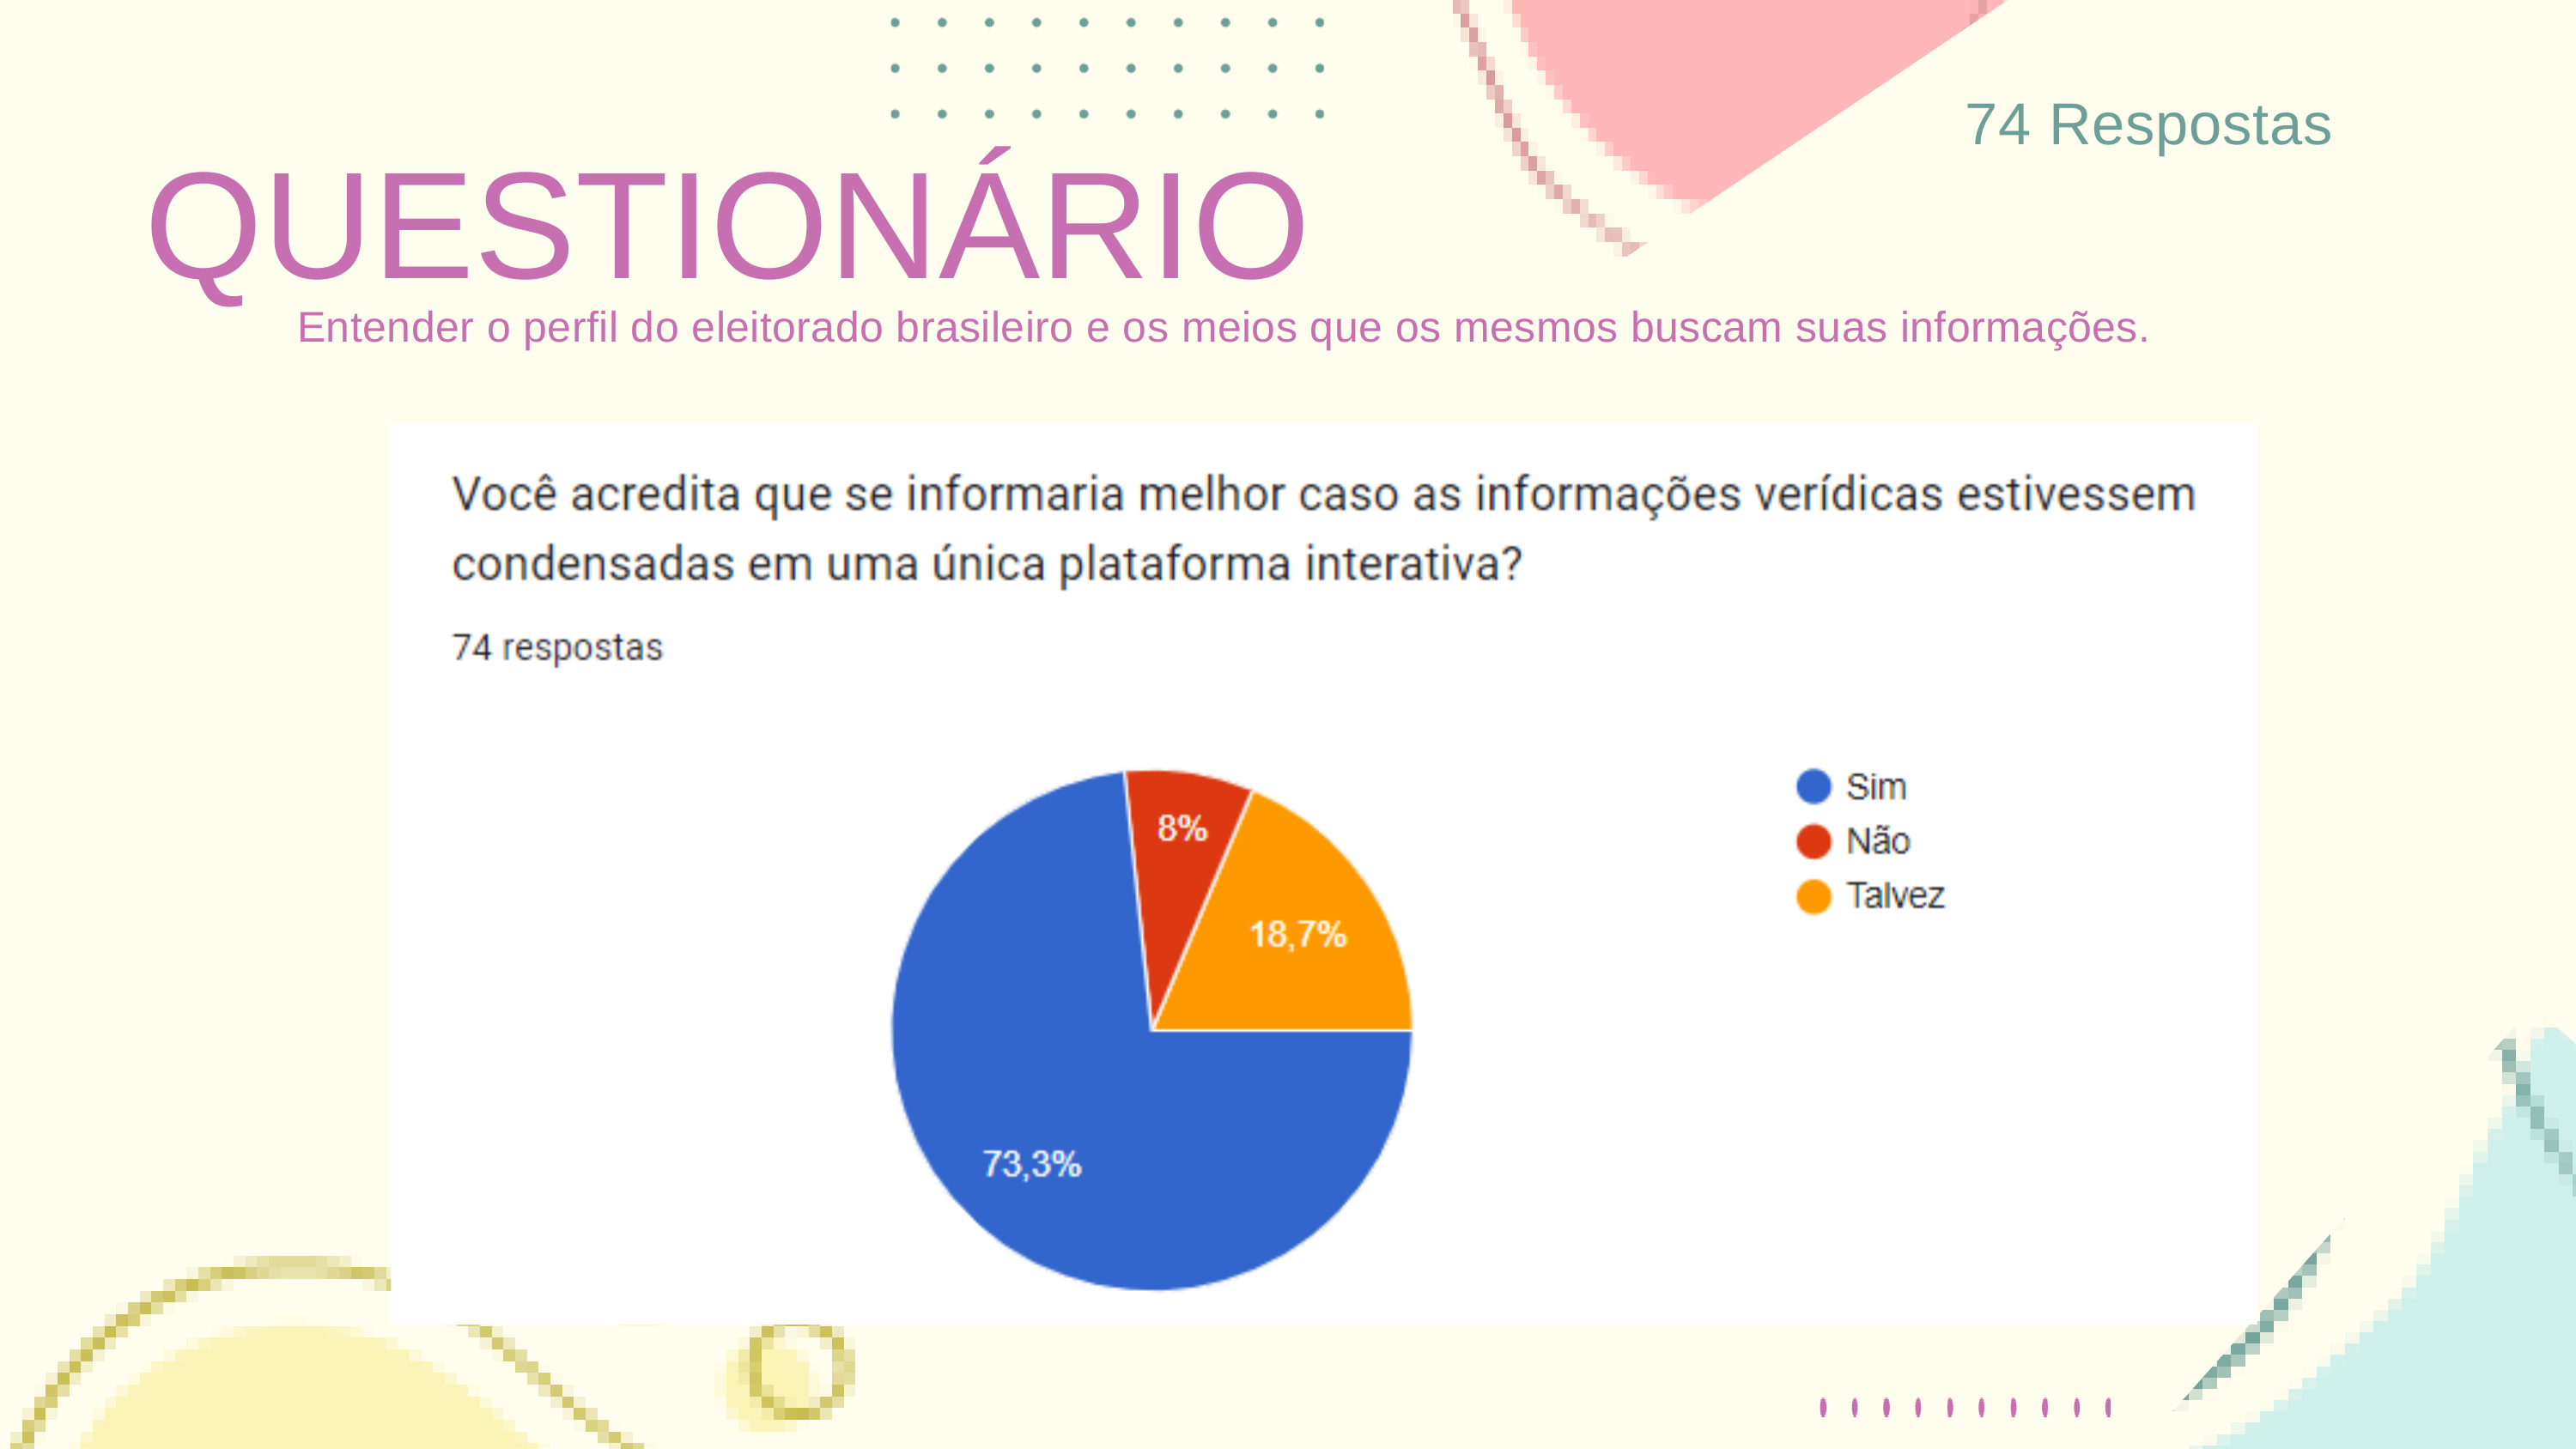

74 Respostas
QUESTIONÁRIO
Entender o perfil do eleitorado brasileiro e os meios que os mesmos buscam suas informações.